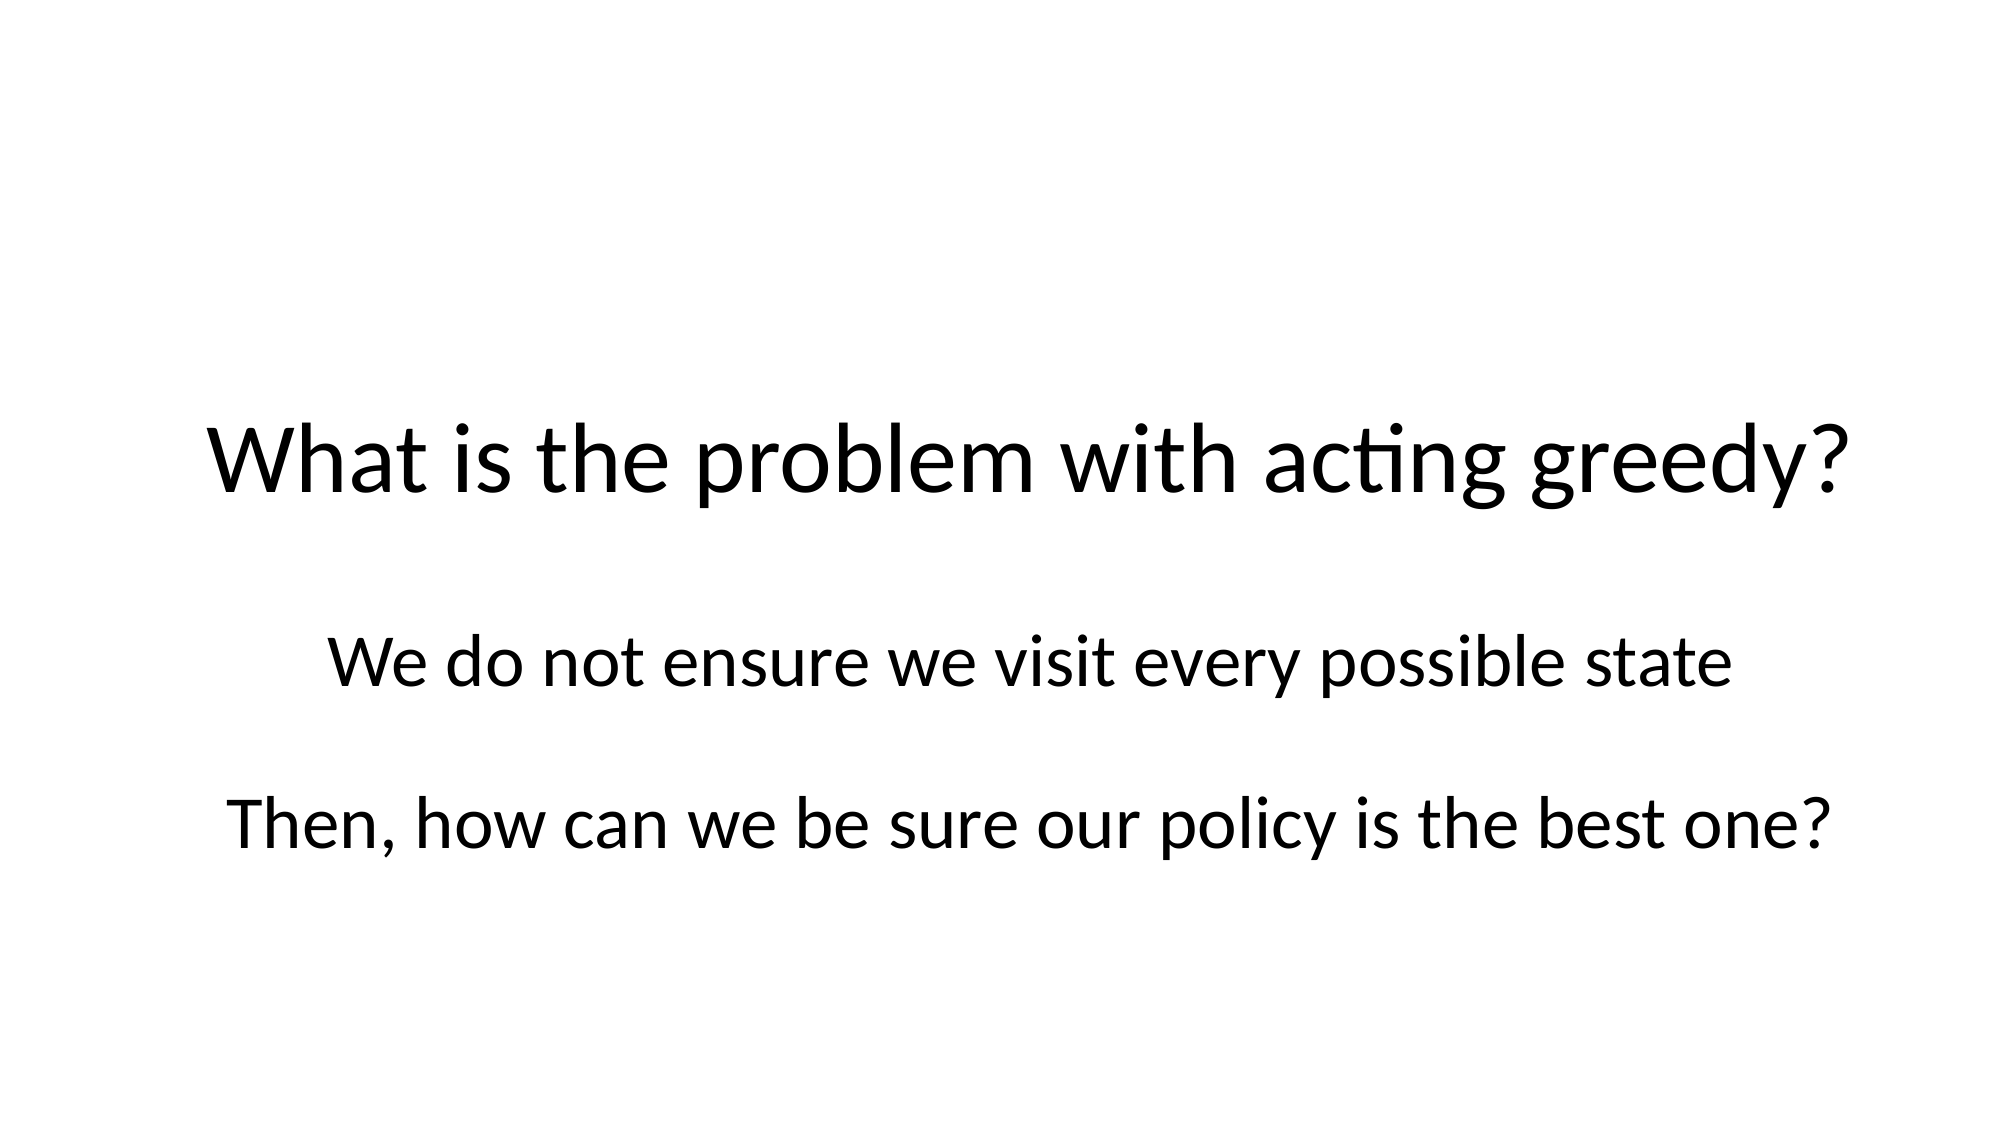

# What is the problem with acting greedy? We do not ensure we visit every possible state Then, how can we be sure our policy is the best one?